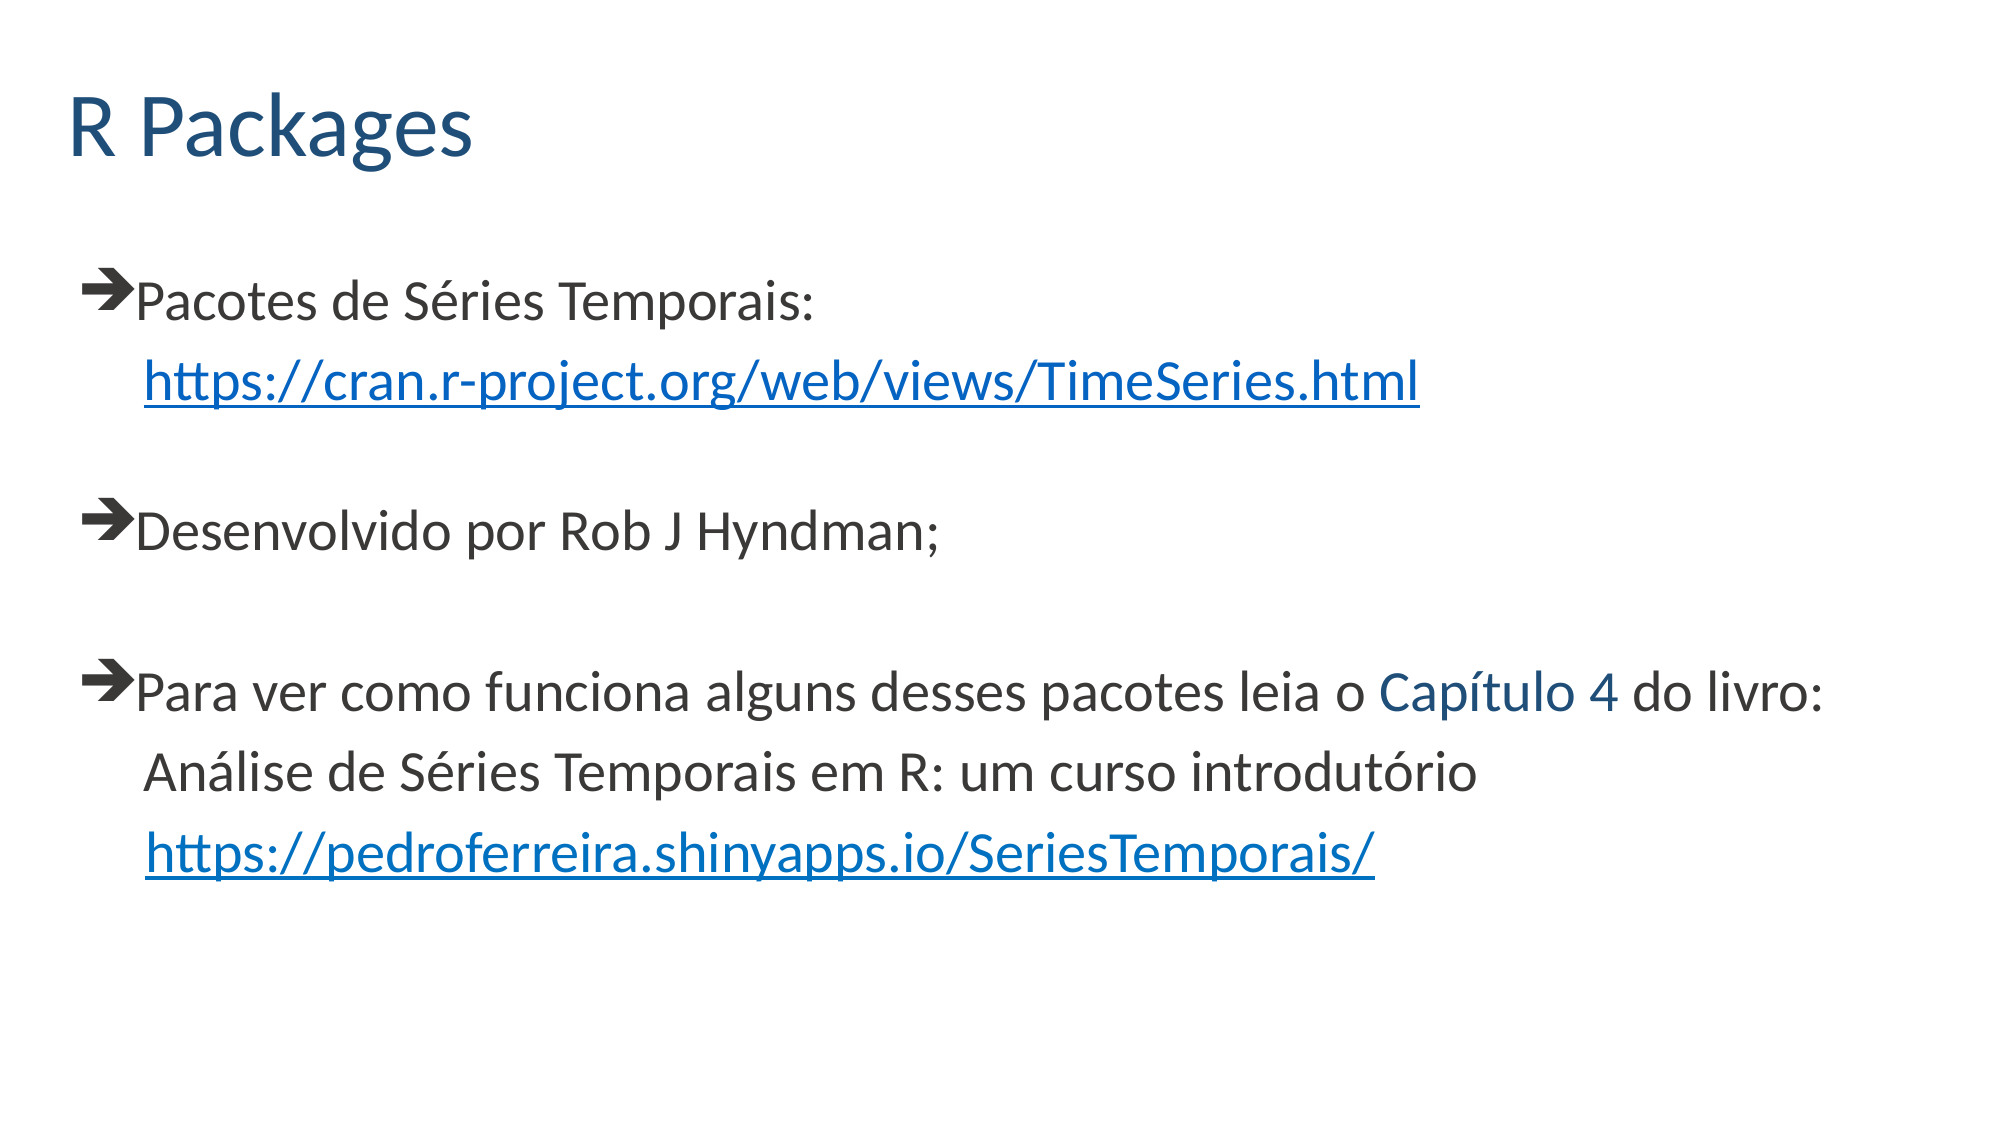

R Packages
Pacotes de Séries Temporais:
     https://cran.r-project.org/web/views/TimeSeries.html

Desenvolvido por Rob J Hyndman;

Para ver como funciona alguns desses pacotes leia o Capítulo 4 do livro:
     Análise de Séries Temporais em R: um curso introdutório
        https://pedroferreira.shinyapps.io/SeriesTemporais/